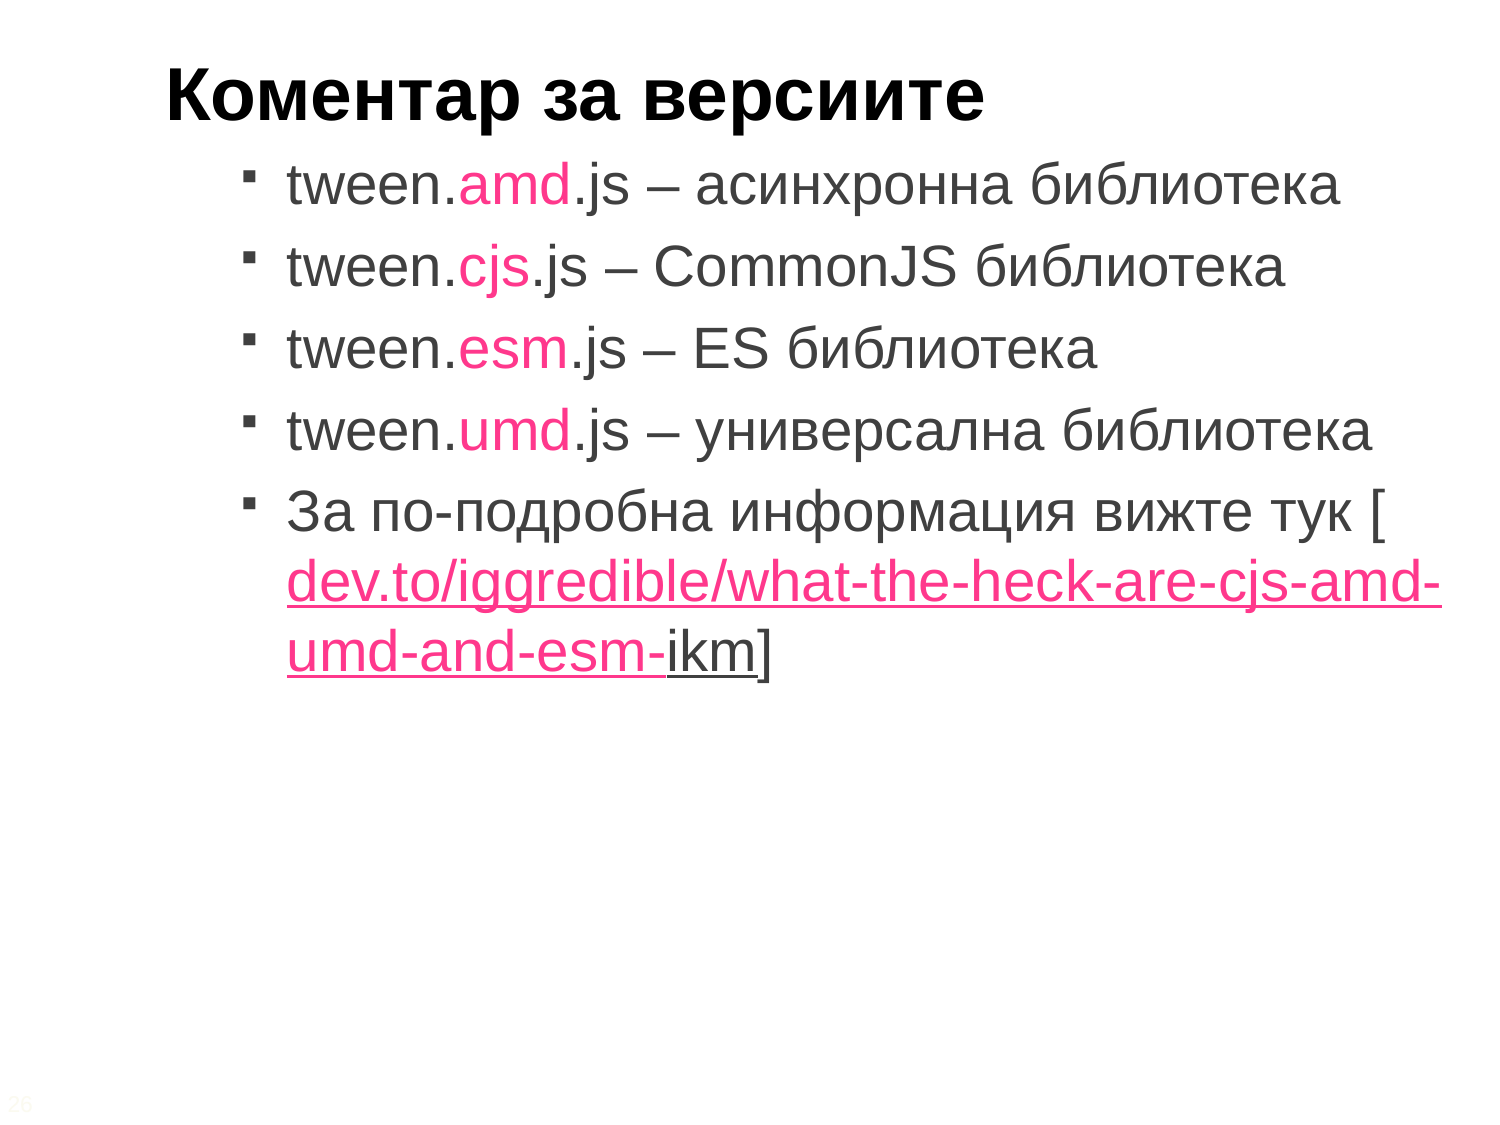

Коментар за версиите
tween.amd.js – асинхронна библиотека
tween.cjs.js – CommonJS библиотека
tween.esm.js – ES библиотека
tween.umd.js – универсална библиотека
За по-подробна информация вижте тук [dev.to/iggredible/what-the-heck-are-cjs-amd-umd-and-esm-ikm]